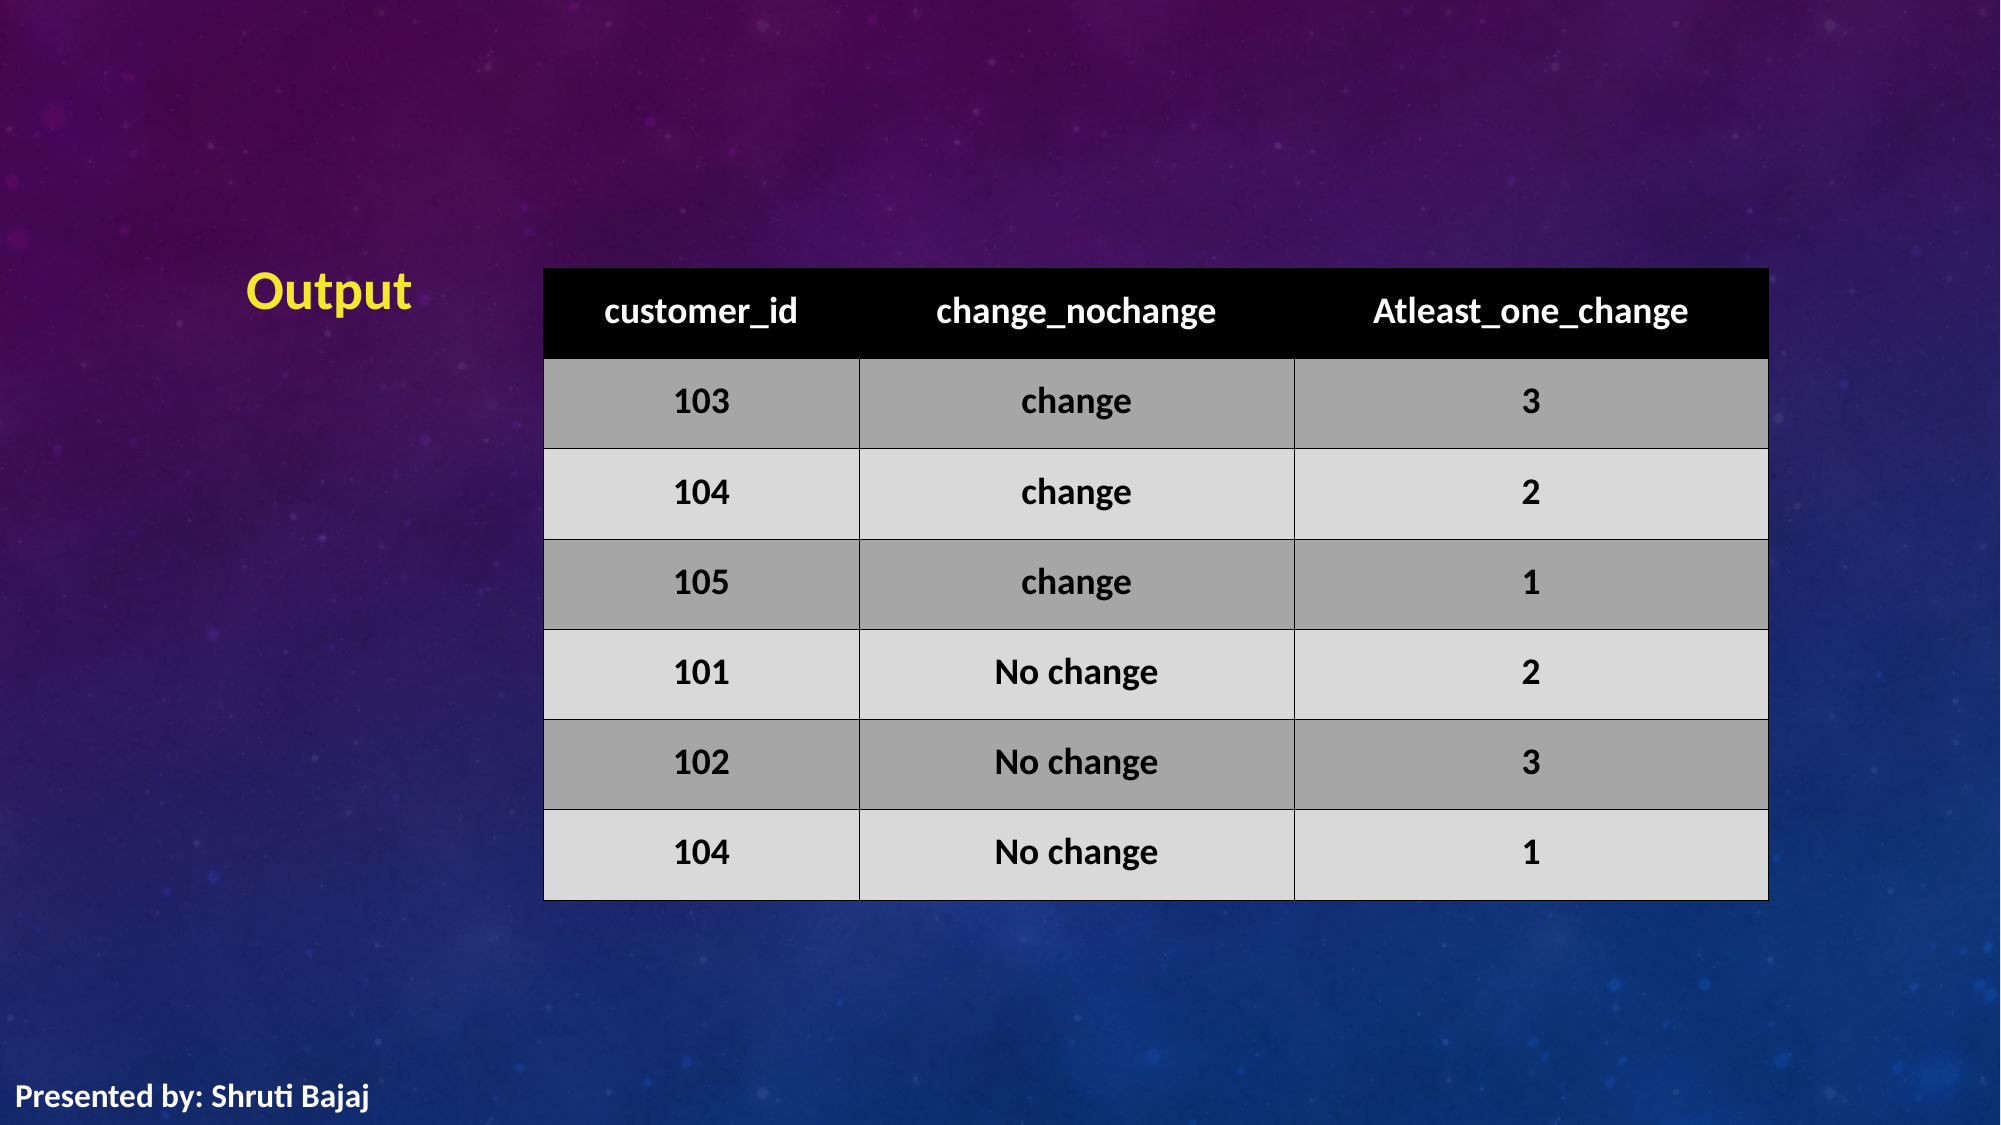

# Output
| customer\_id | change\_nochange | Atleast\_one\_change |
| --- | --- | --- |
| 103 | change | 3 |
| 104 | change | 2 |
| 105 | change | 1 |
| 101 | No change | 2 |
| 102 | No change | 3 |
| 104 | No change | 1 |
Presented by: Shruti Bajaj